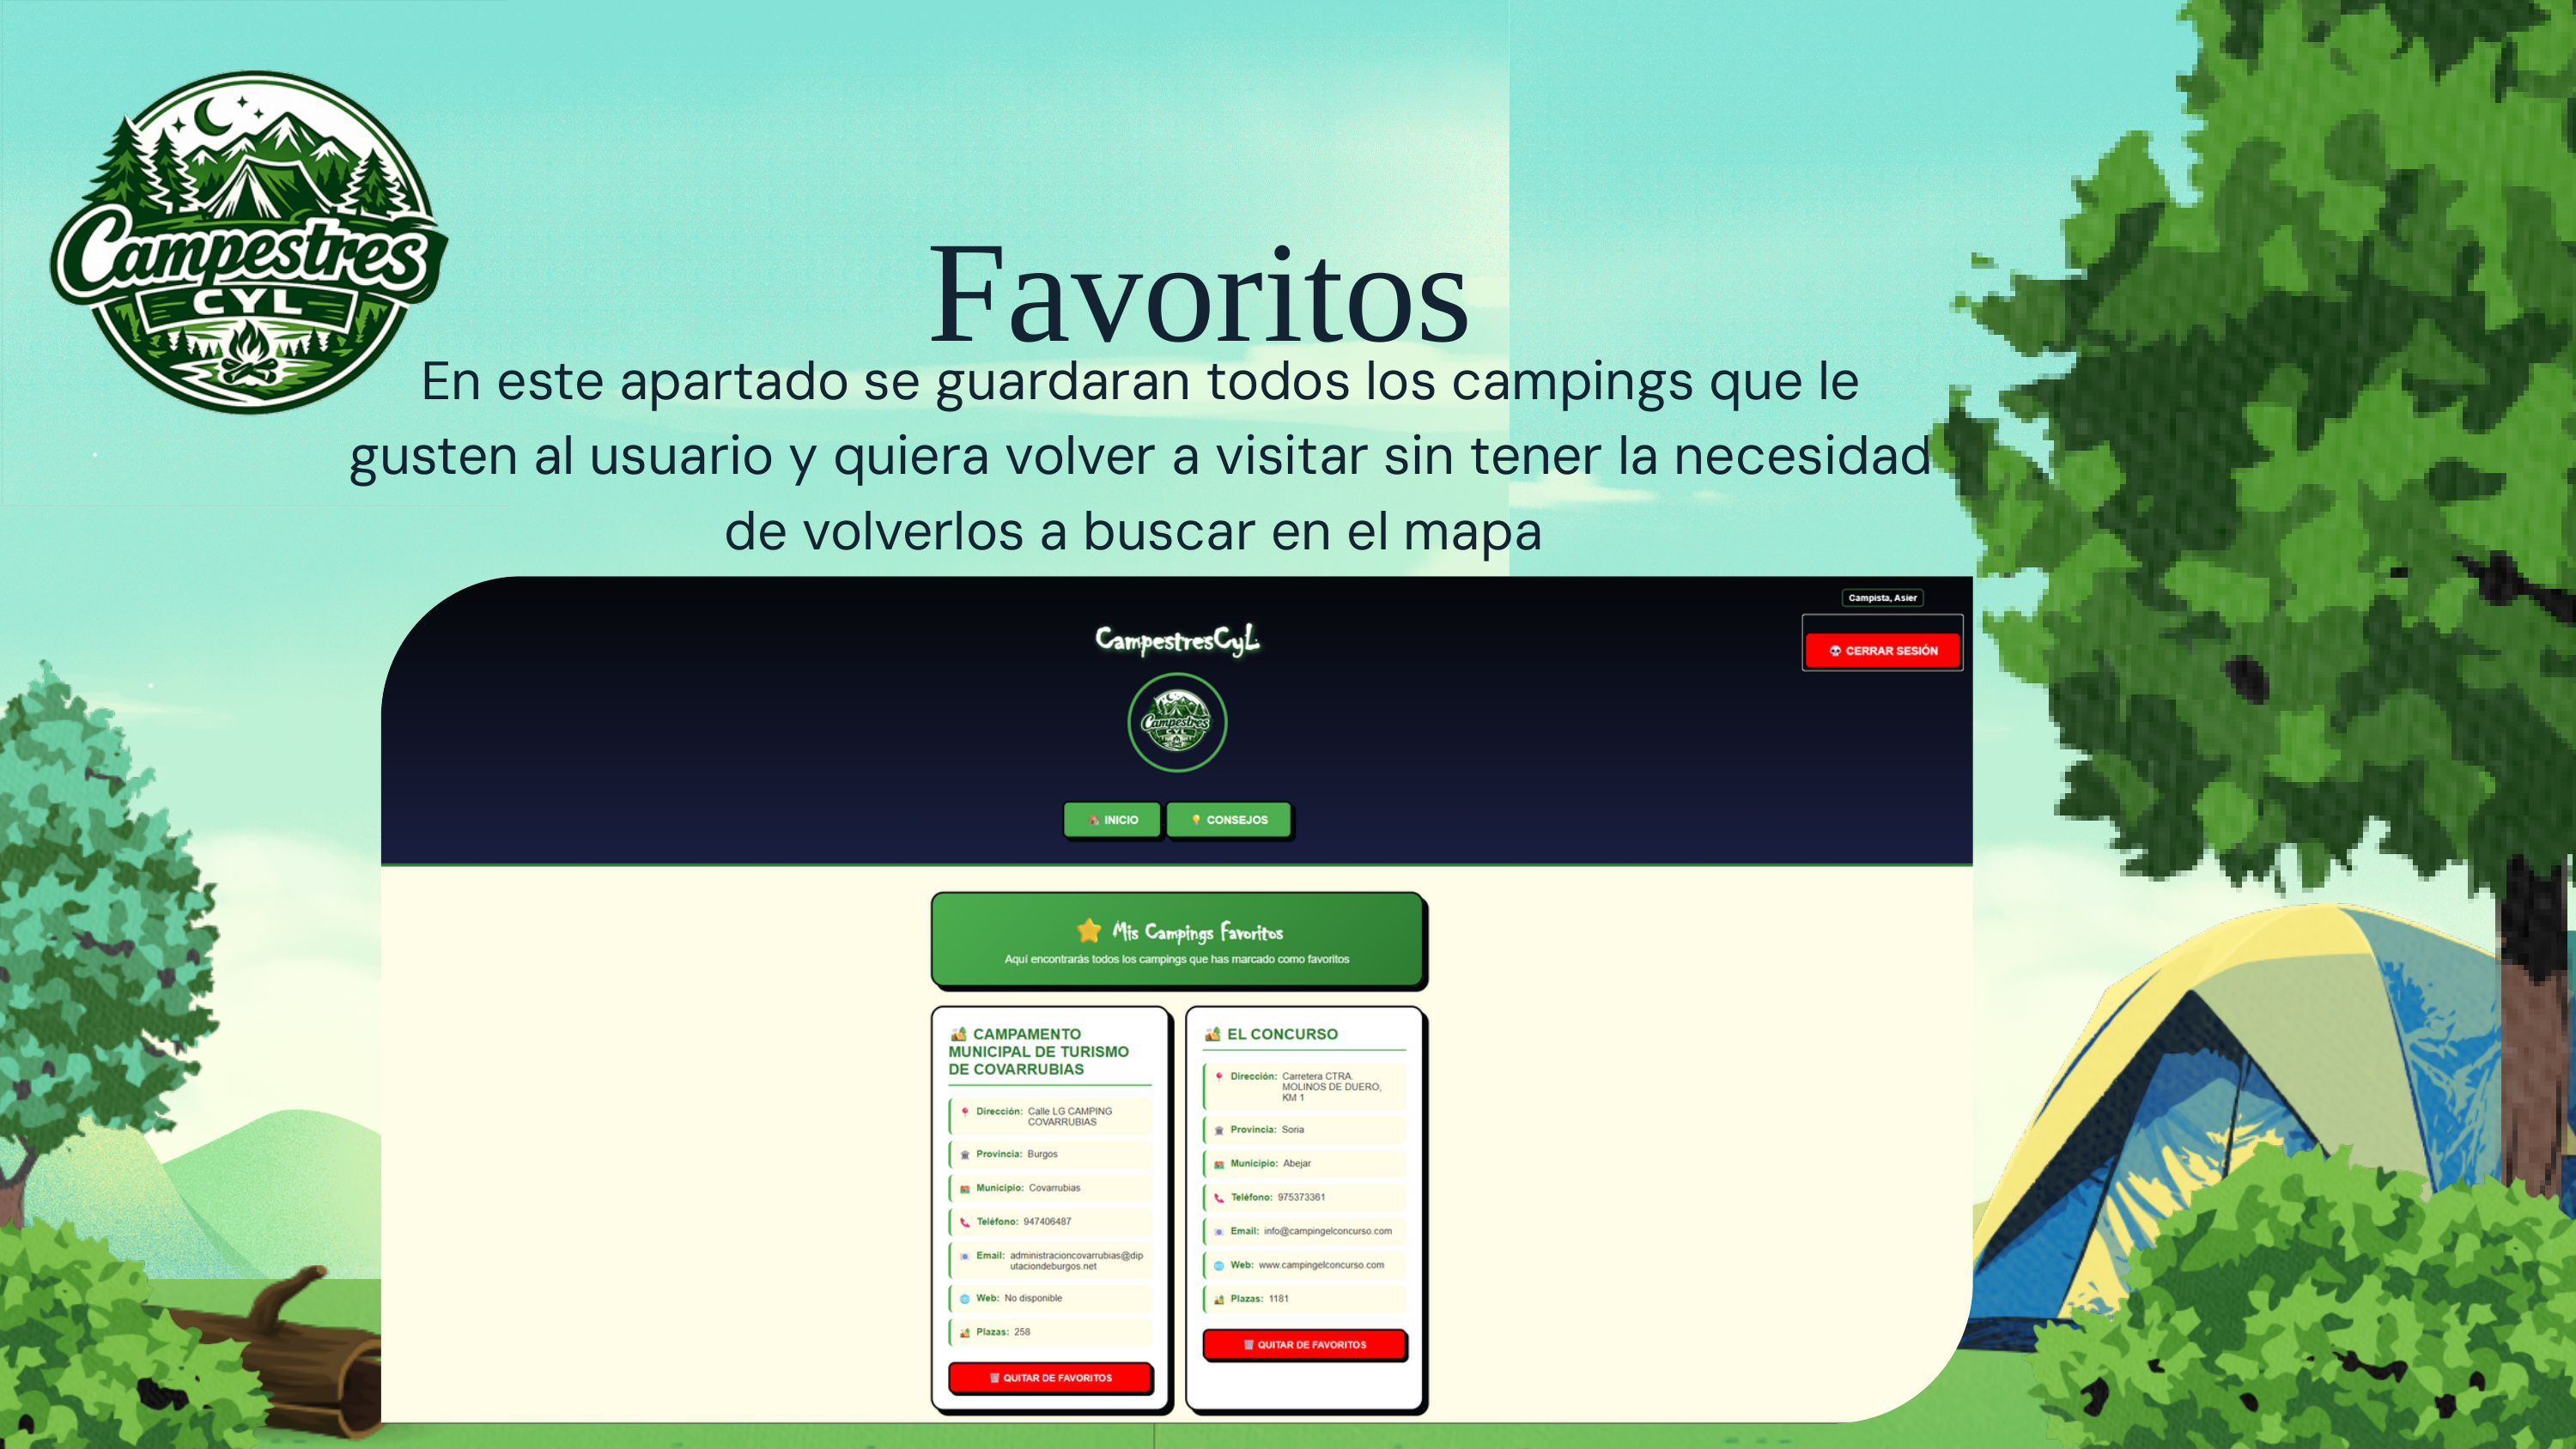

Favoritos
En este apartado se guardaran todos los campings que le gusten al usuario y quiera volver a visitar sin tener la necesidad de volverlos a buscar en el mapa